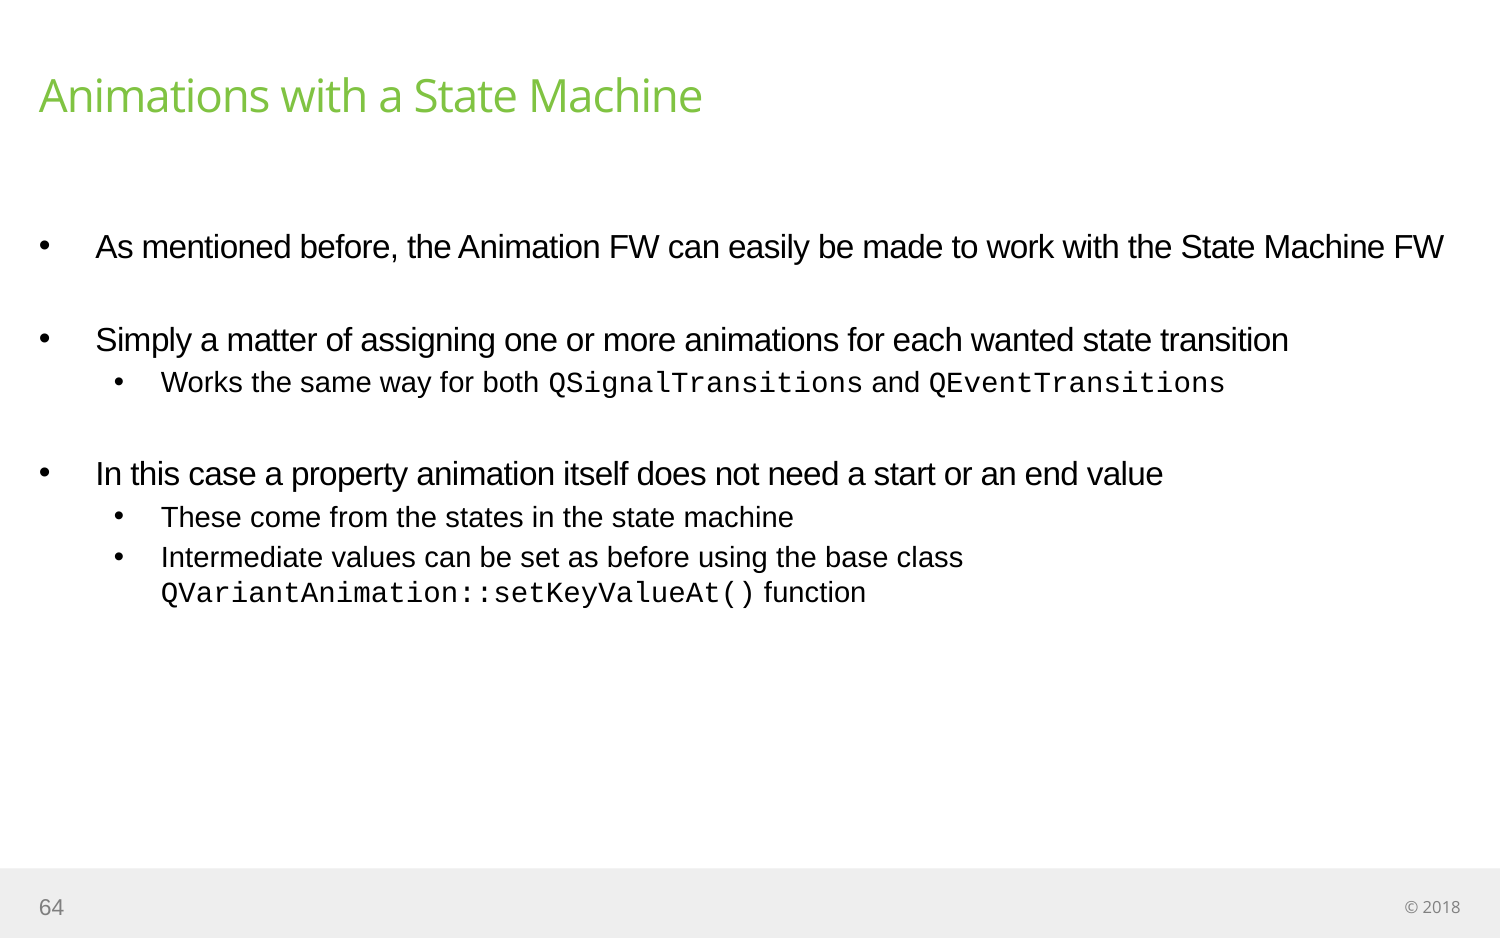

# Animations with a State Machine
As mentioned before, the Animation FW can easily be made to work with the State Machine FW

Simply a matter of assigning one or more animations for each wanted state transition
Works the same way for both QSignalTransitions and QEventTransitions

In this case a property animation itself does not need a start or an end value
These come from the states in the state machine
Intermediate values can be set as before using the base class QVariantAnimation::setKeyValueAt() function

64
© 2018